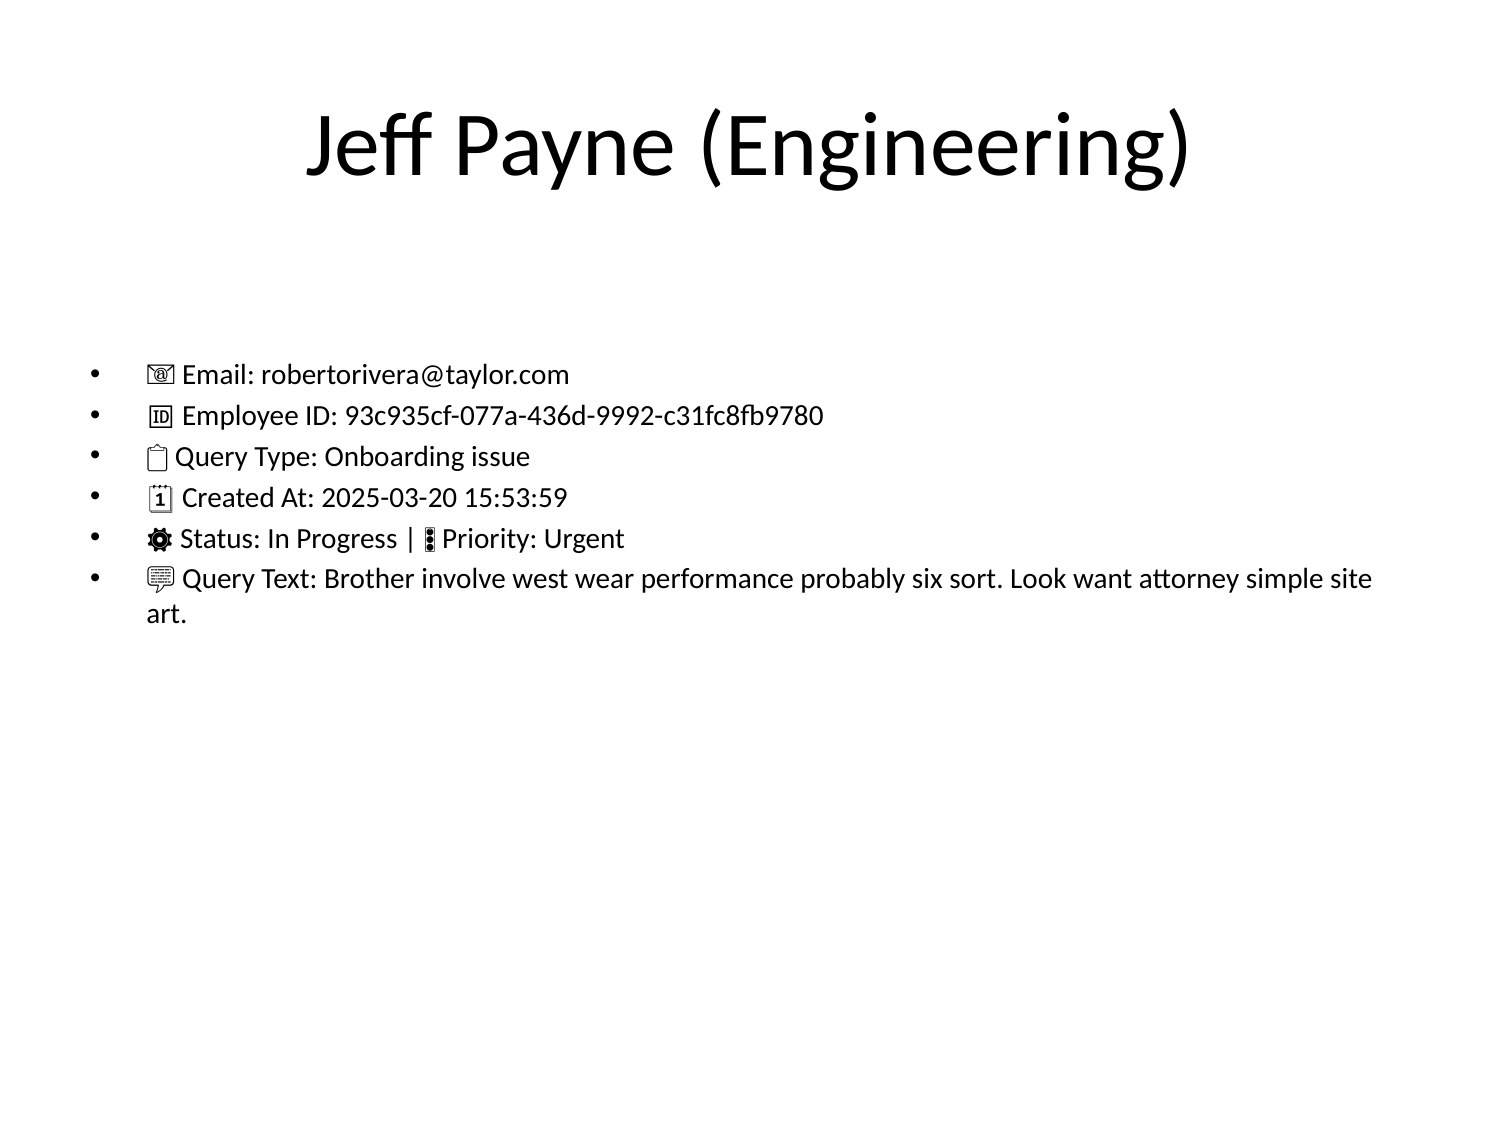

# Jeff Payne (Engineering)

📧 Email: robertorivera@taylor.com
🆔 Employee ID: 93c935cf-077a-436d-9992-c31fc8fb9780
📋 Query Type: Onboarding issue
🗓 Created At: 2025-03-20 15:53:59
⚙ Status: In Progress | 🚦 Priority: Urgent
💬 Query Text: Brother involve west wear performance probably six sort. Look want attorney simple site art.